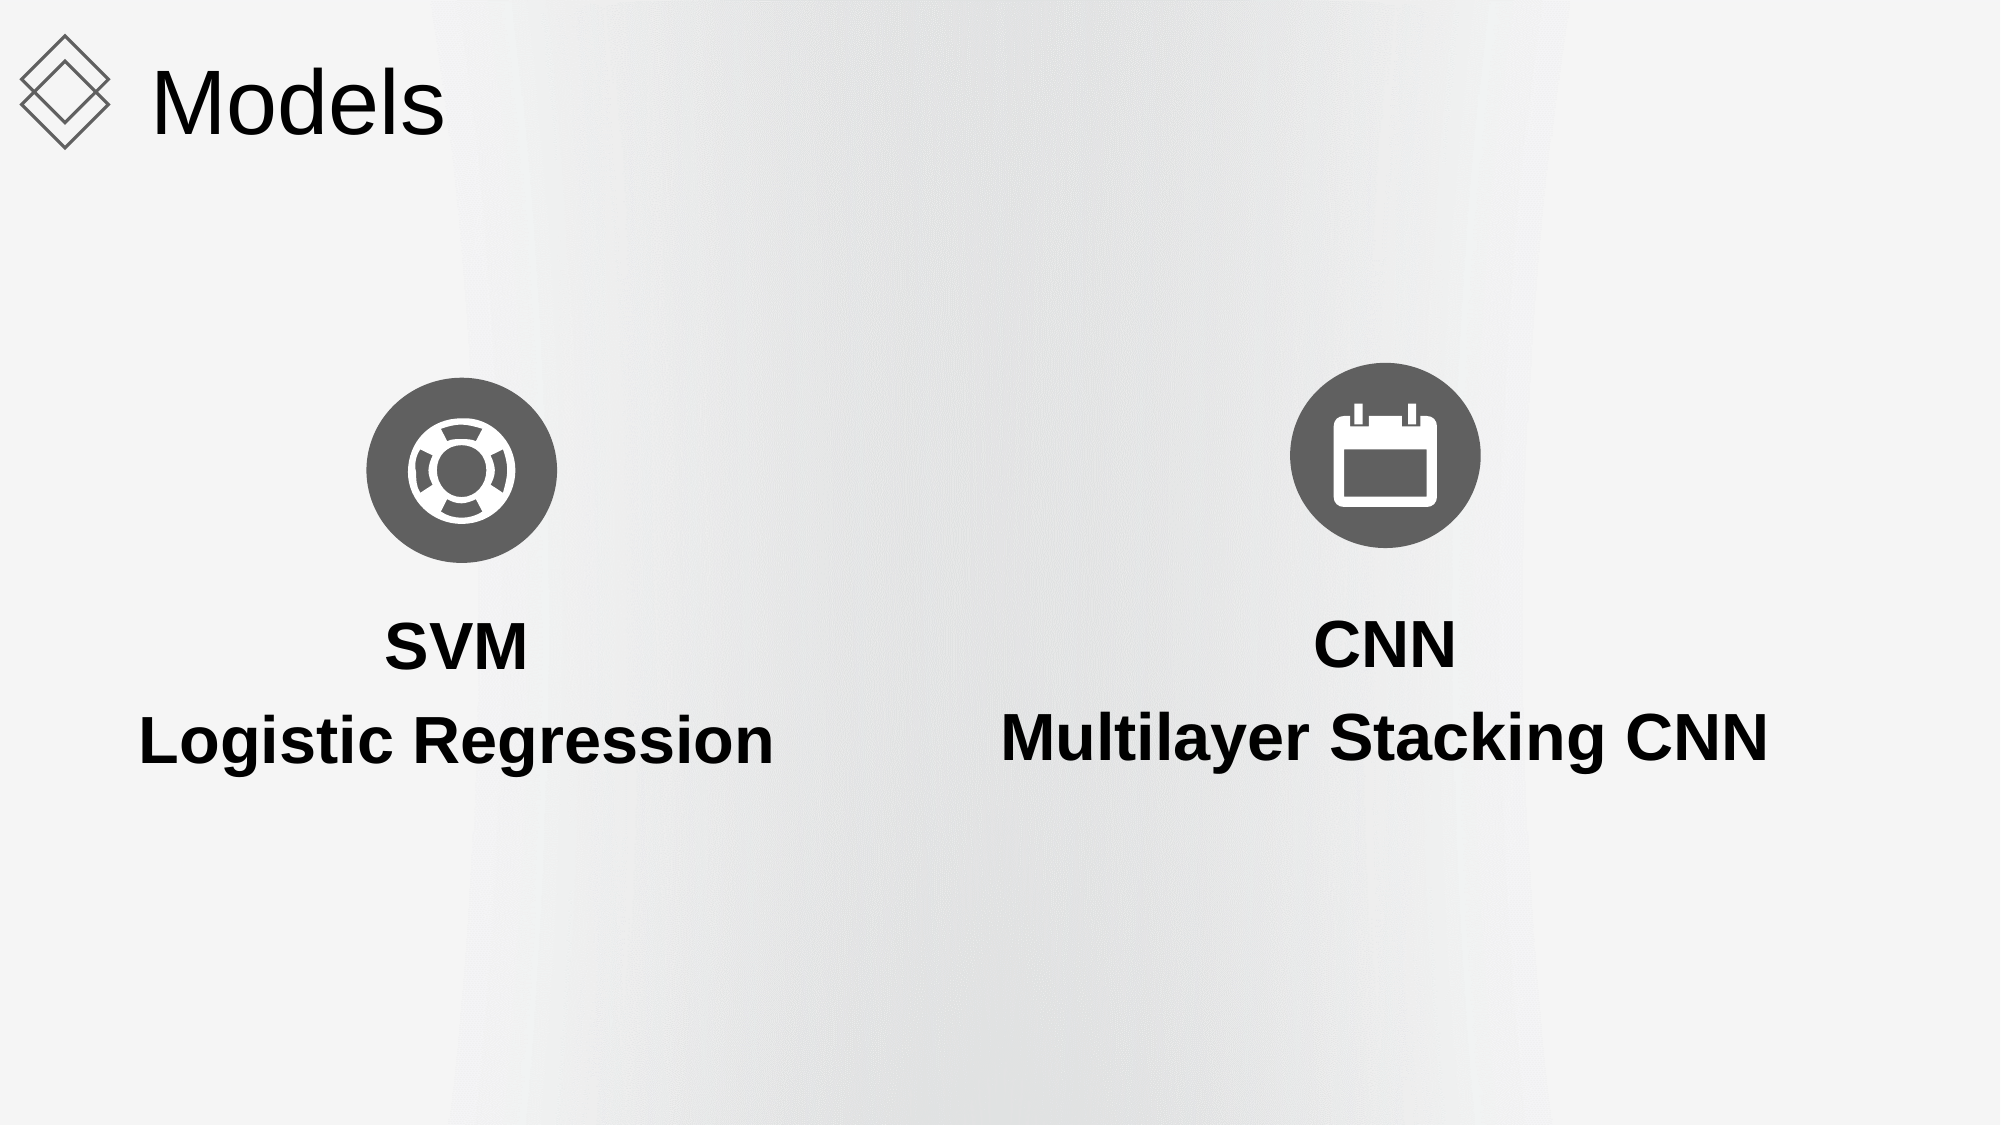

Models

CNN
Multilayer Stacking CNN
SVM
Logistic Regression